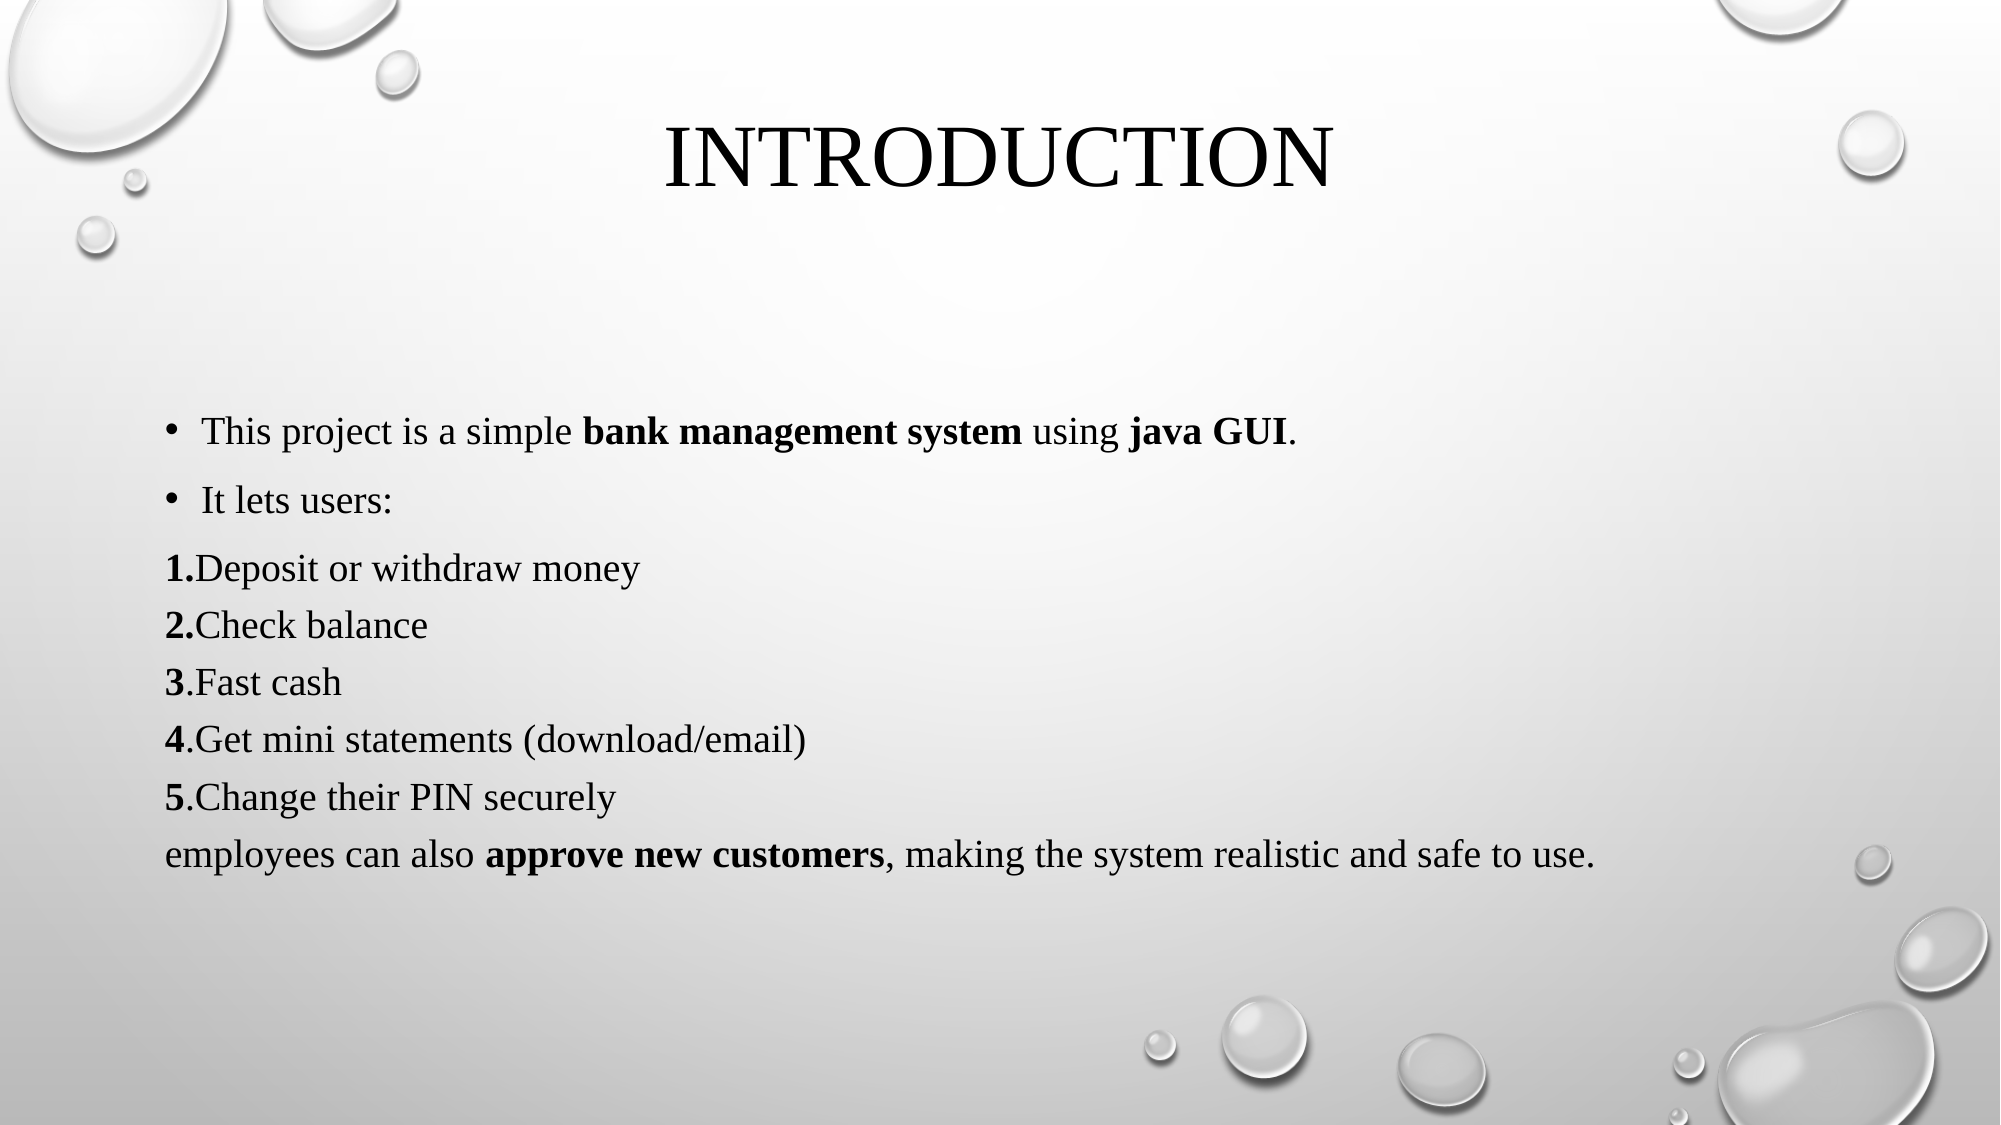

# Introduction
This project is a simple bank management system using java GUI.
It lets users:
1.Deposit or withdraw money
2.Check balance
3.Fast cash
4.Get mini statements (download/email)
5.Change their PIN securely
employees can also approve new customers, making the system realistic and safe to use.